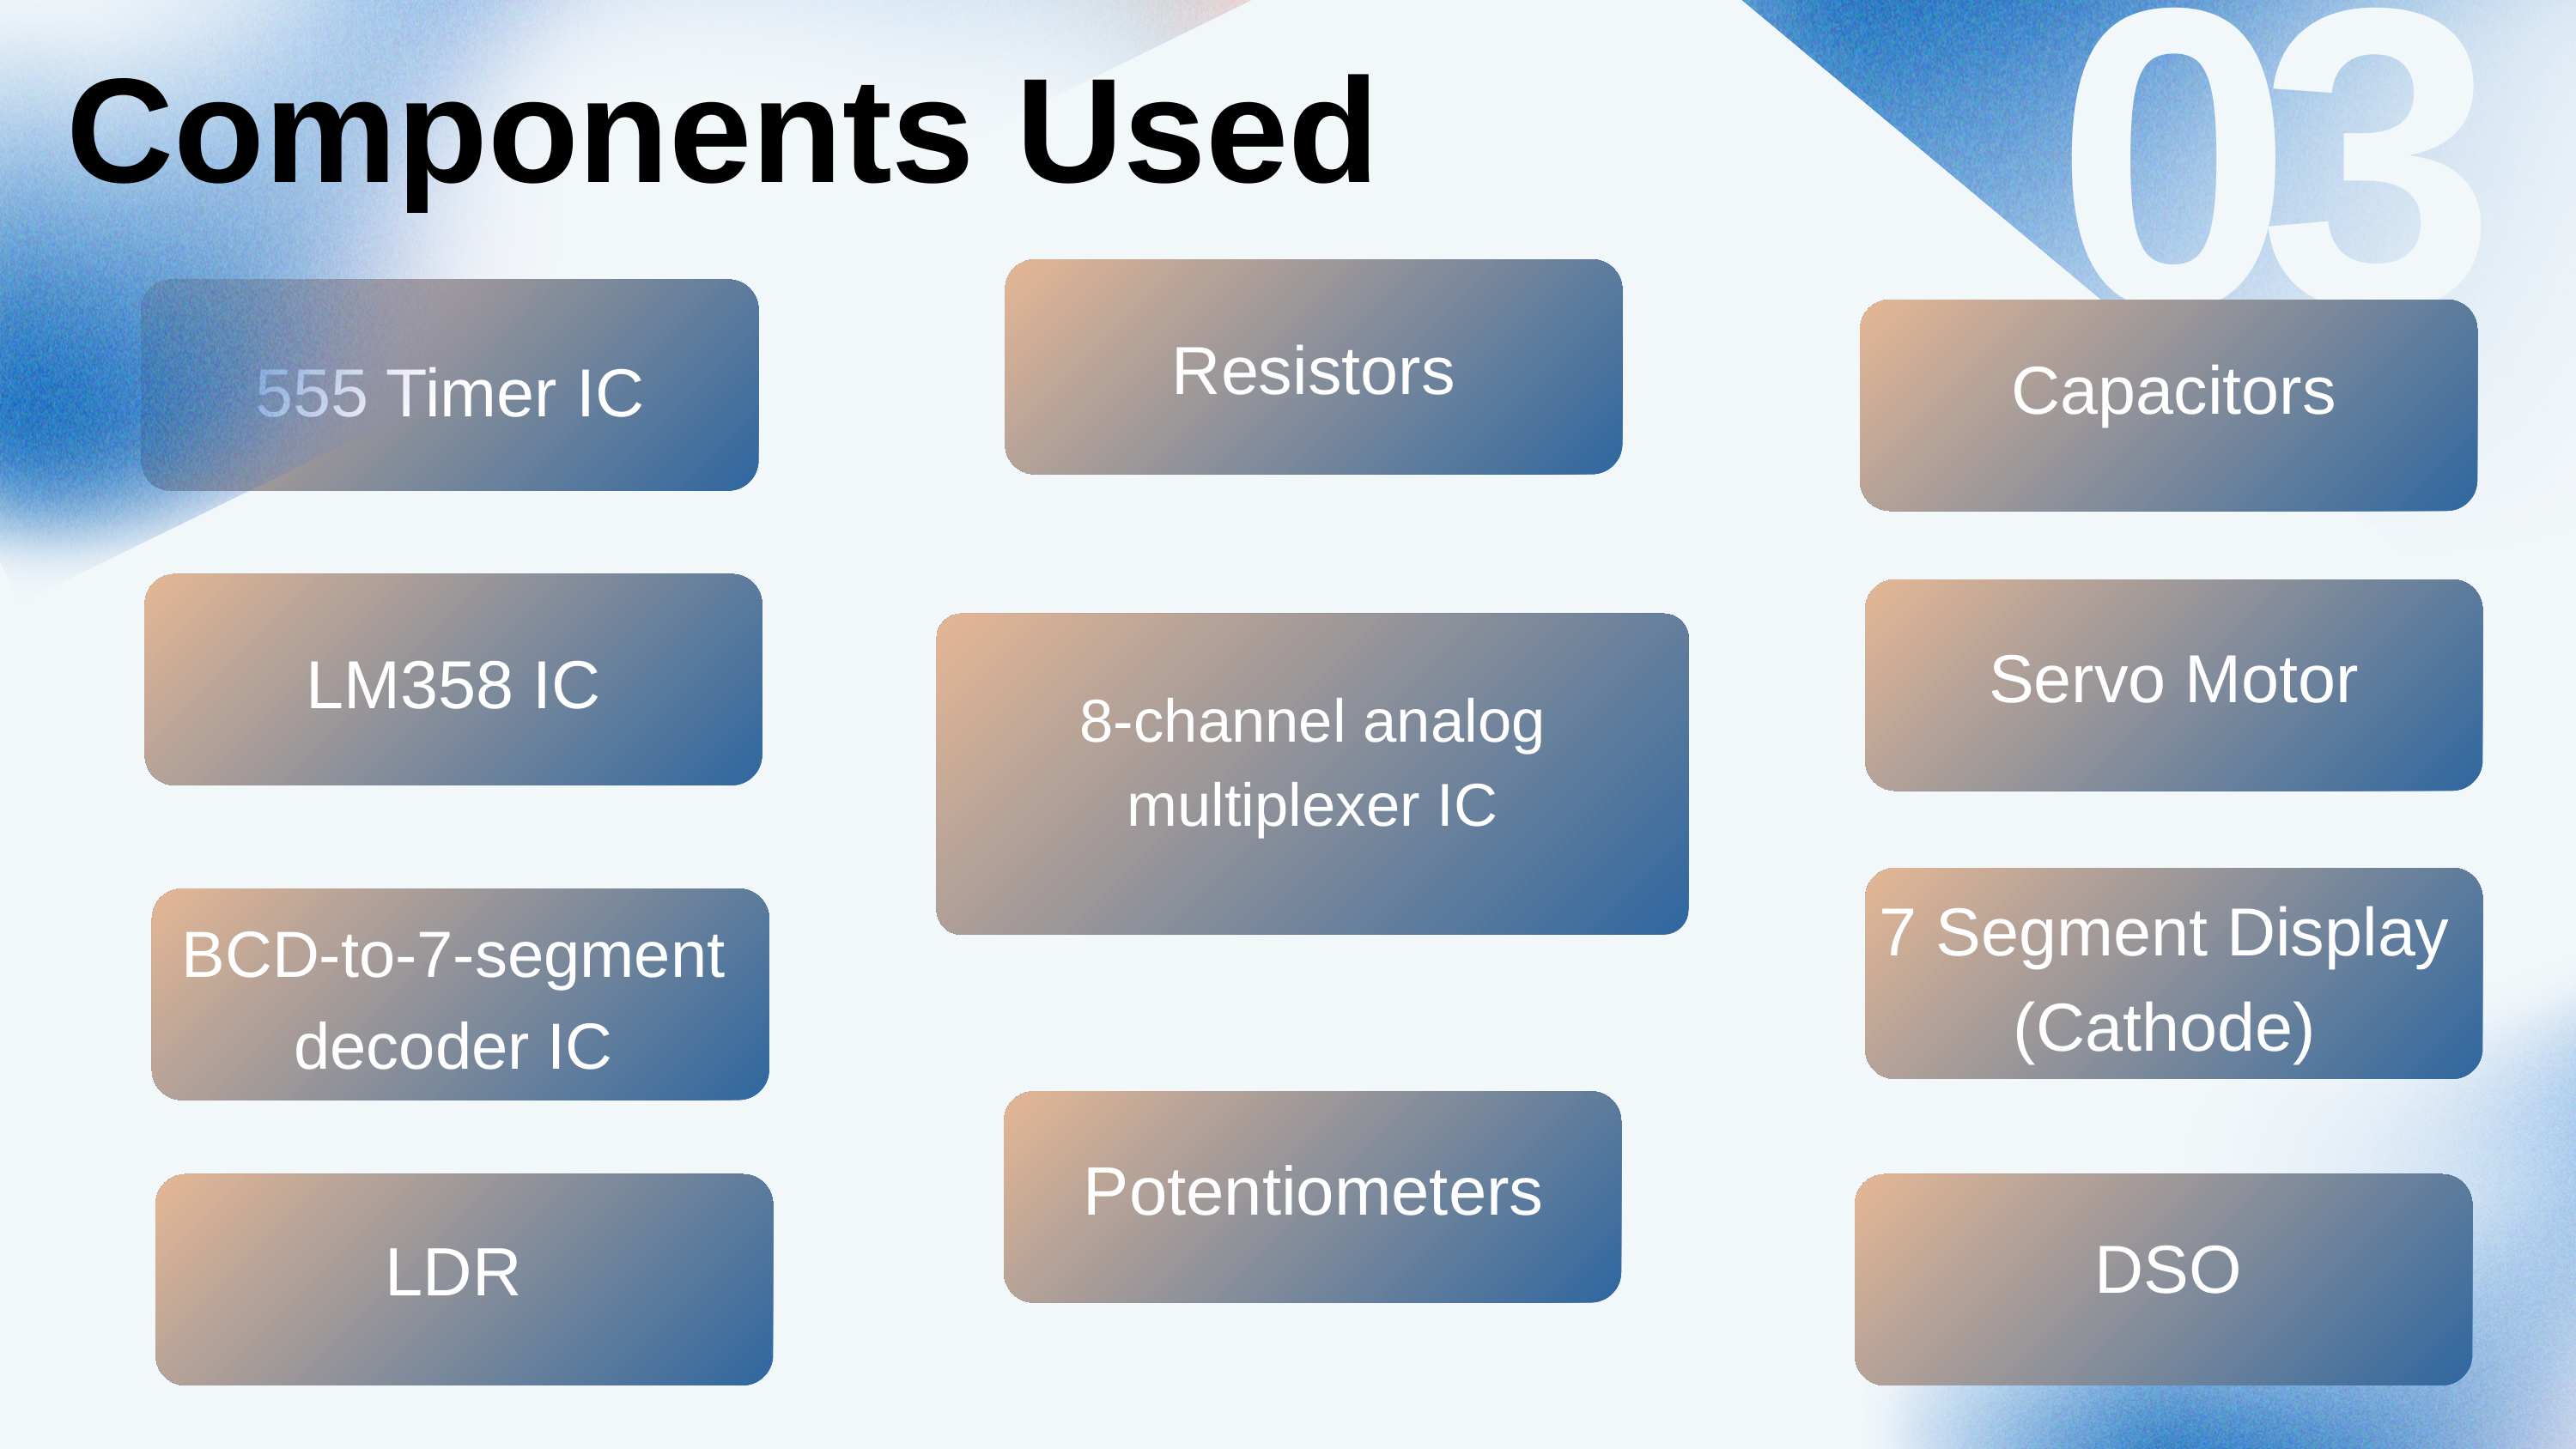

03
Components Used

Resistors

Capacitors
555 Timer IC

Servo Motor
LM358 IC
8-channel analog multiplexer IC

7 Segment Display (Cathode)

BCD-to-7-segment decoder IC

Potentiometers

DSO
LDR